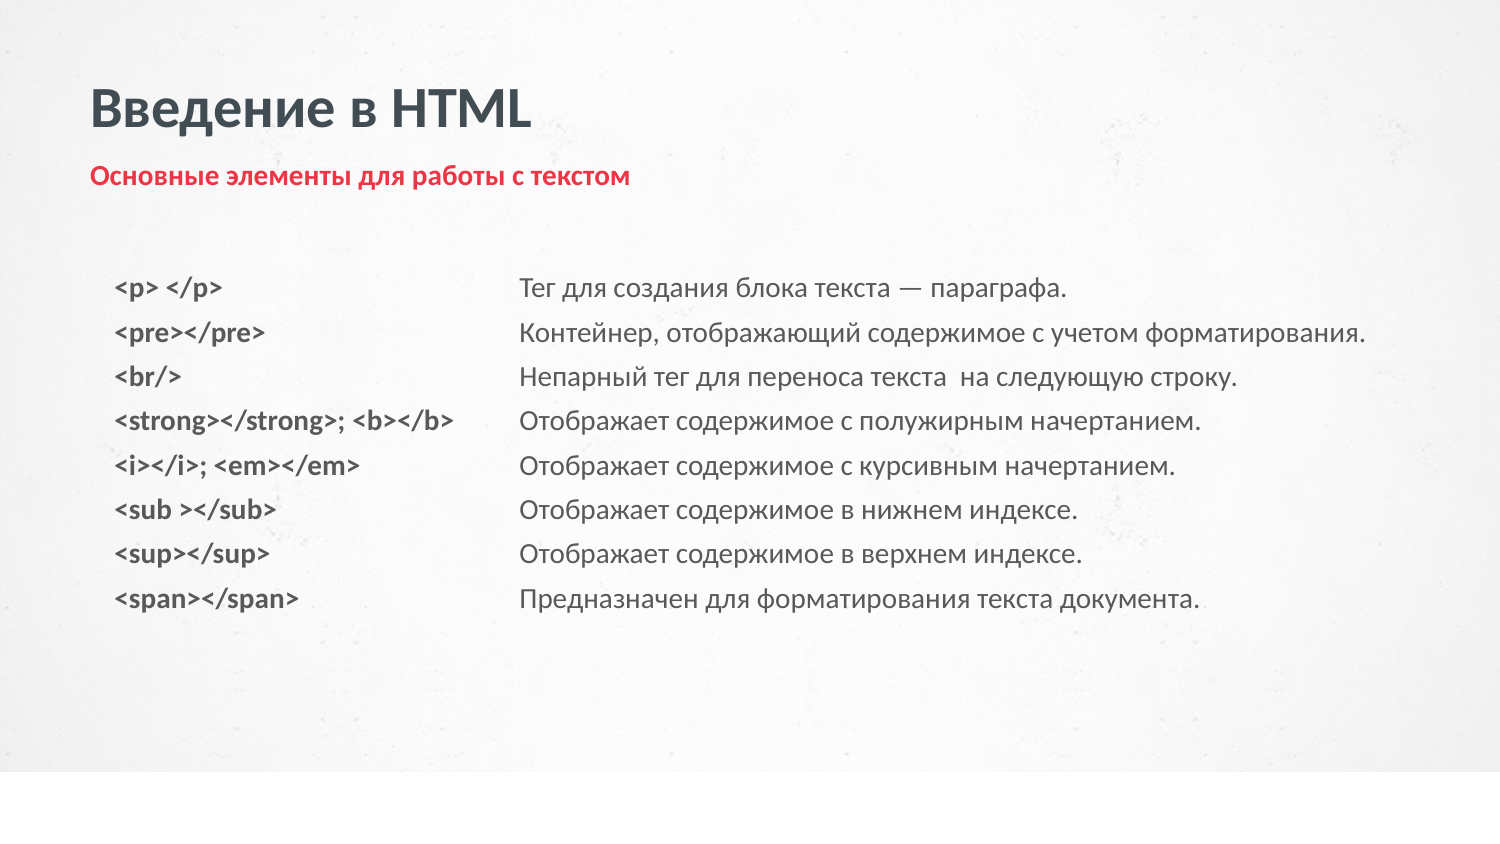

# Введение в HTML
Основные элементы для работы с текстом
| <p> </p> | Тег для создания блока текста — параграфа. |
| --- | --- |
| <pre></pre> | Контейнер, отображающий содержимое с учетом форматирования. |
| <br/> | Непарный тег для переноса текста на следующую строку. |
| <strong></strong>; <b></b> | Отображает содержимое с полужирным начертанием. |
| <i></i>; <em></em> | Отображает содержимое с курсивным начертанием. |
| <sub ></sub> | Отображает содержимое в нижнем индексе. |
| <sup></sup> | Отображает содержимое в верхнем индексе. |
| <span></span> | Предназначен для форматирования текста документа. |